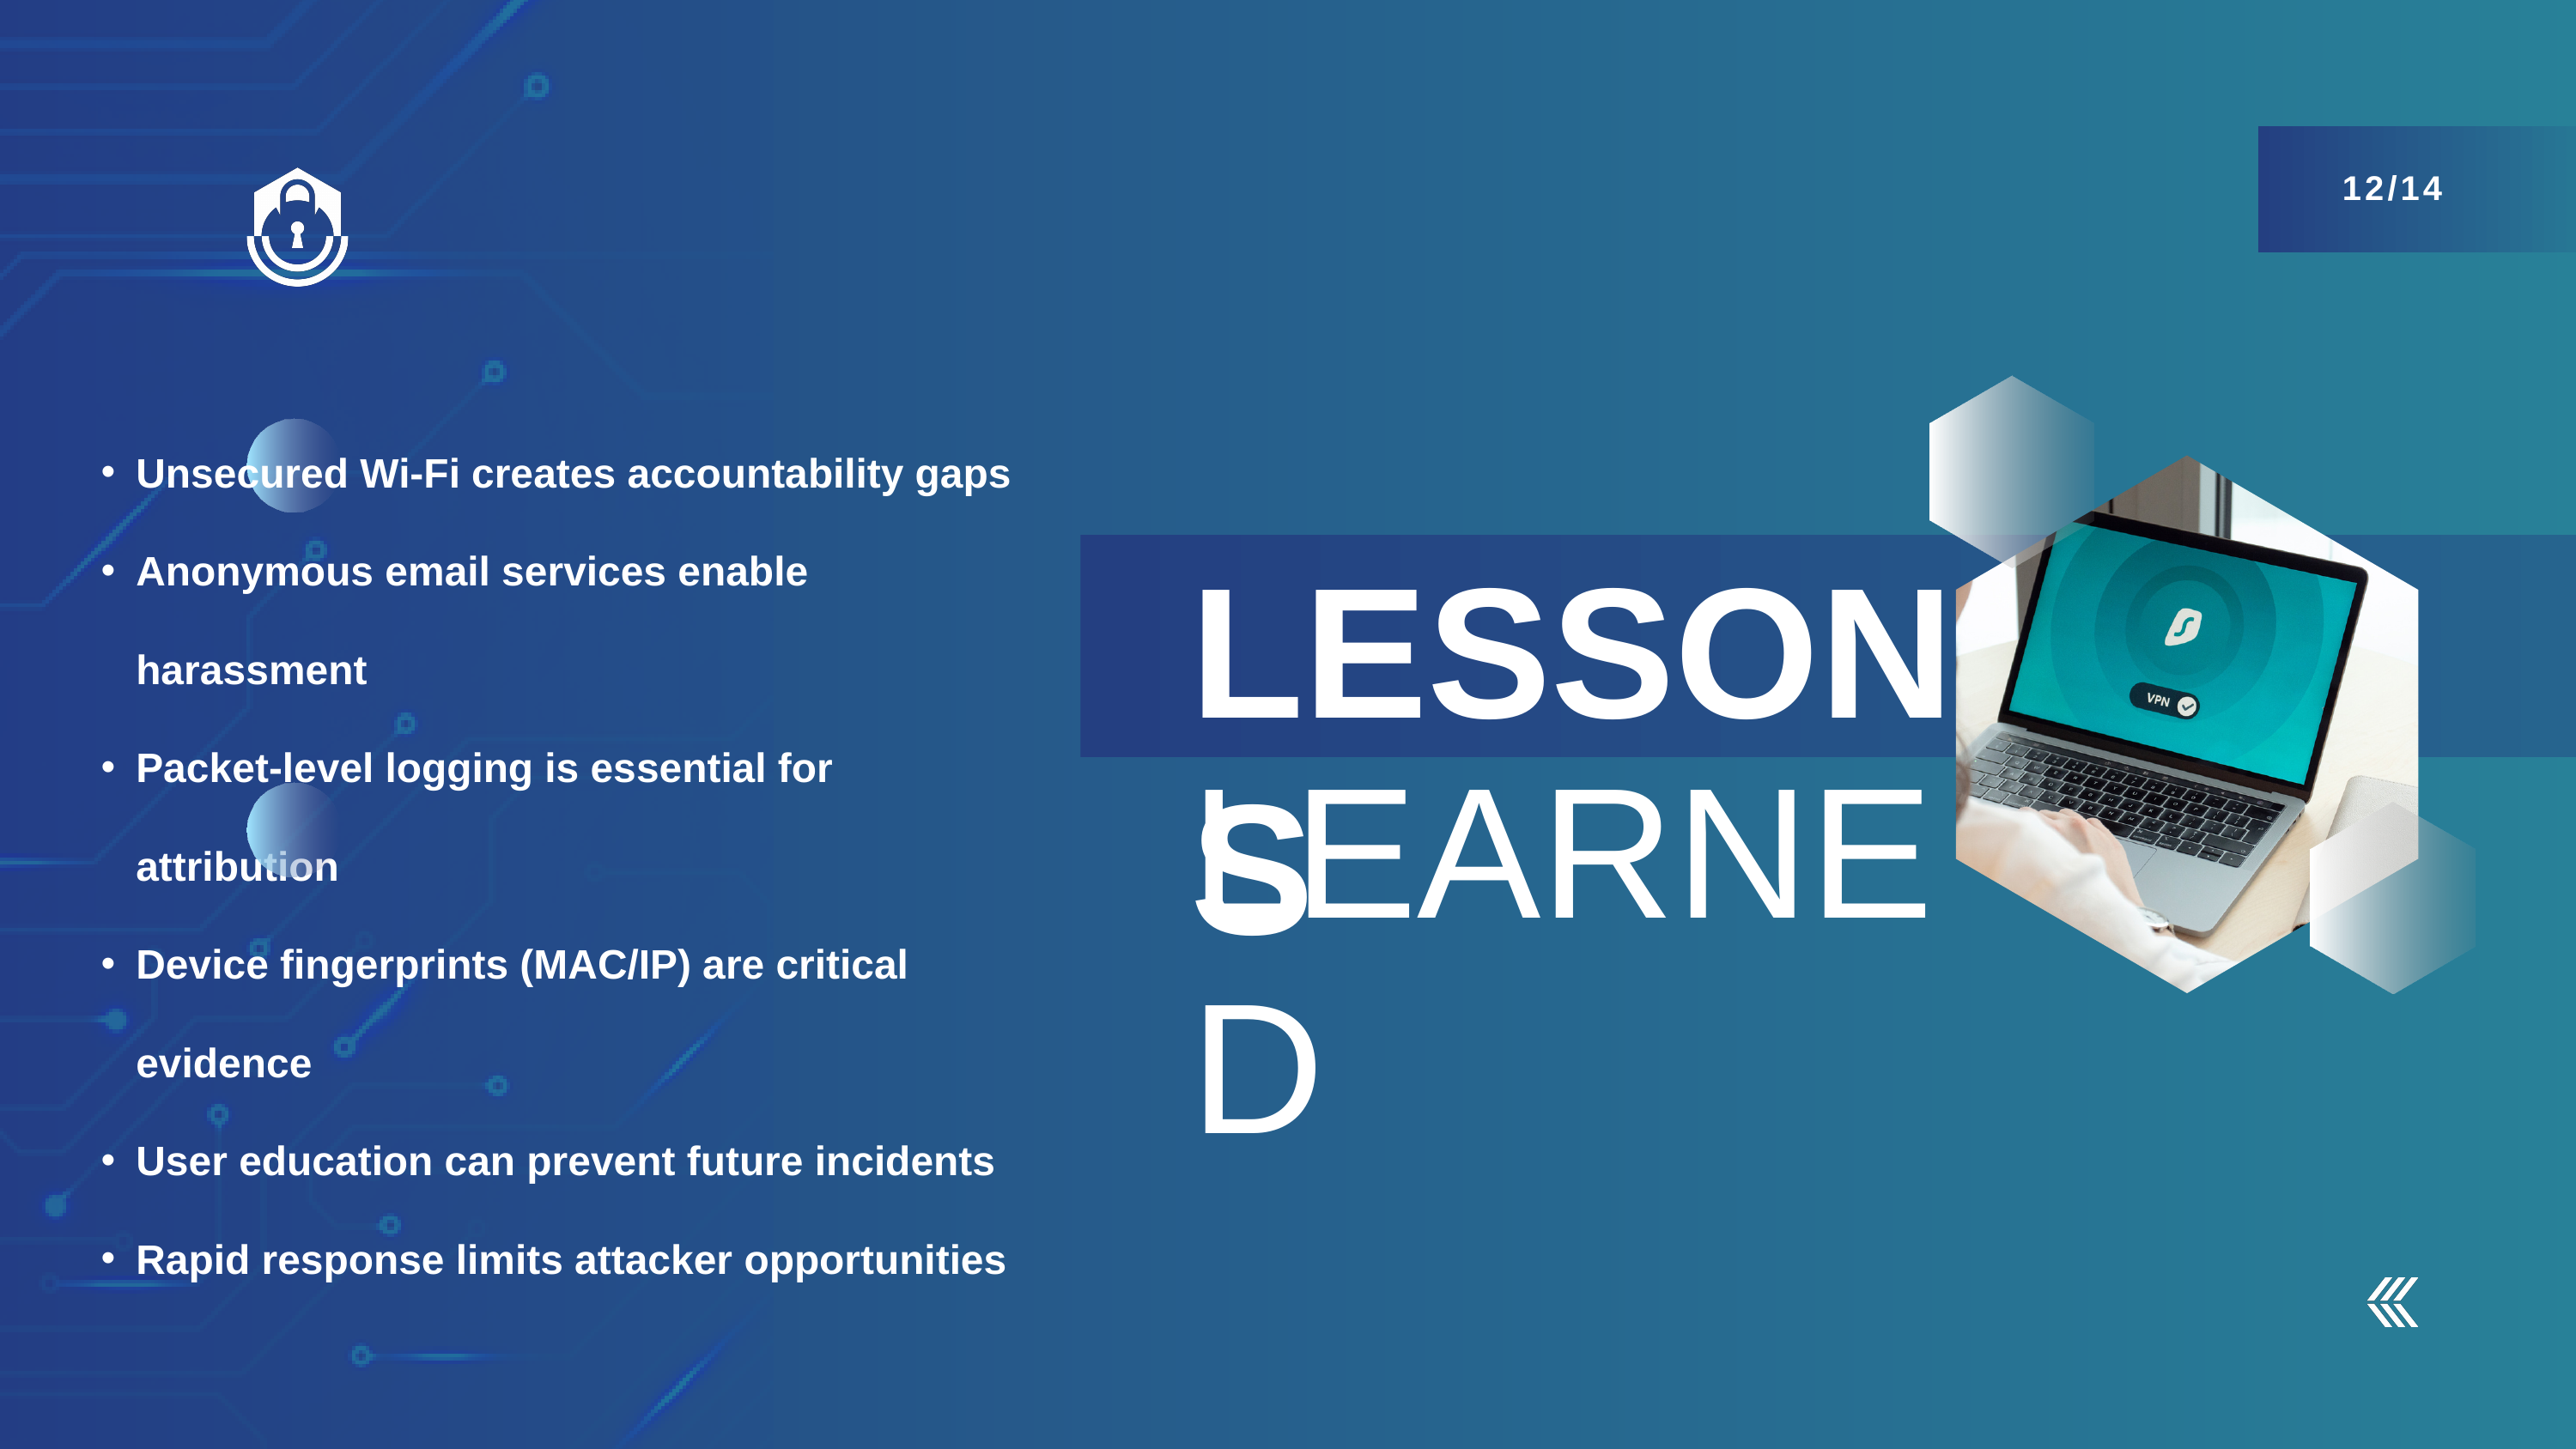

12/14

Unsecured Wi-Fi creates accountability gaps
Anonymous email services enable harassment
Packet-level logging is essential for attribution
Device fingerprints (MAC/IP) are critical evidence
User education can prevent future incidents
Rapid response limits attacker opportunities

LESSONS
LEARNED